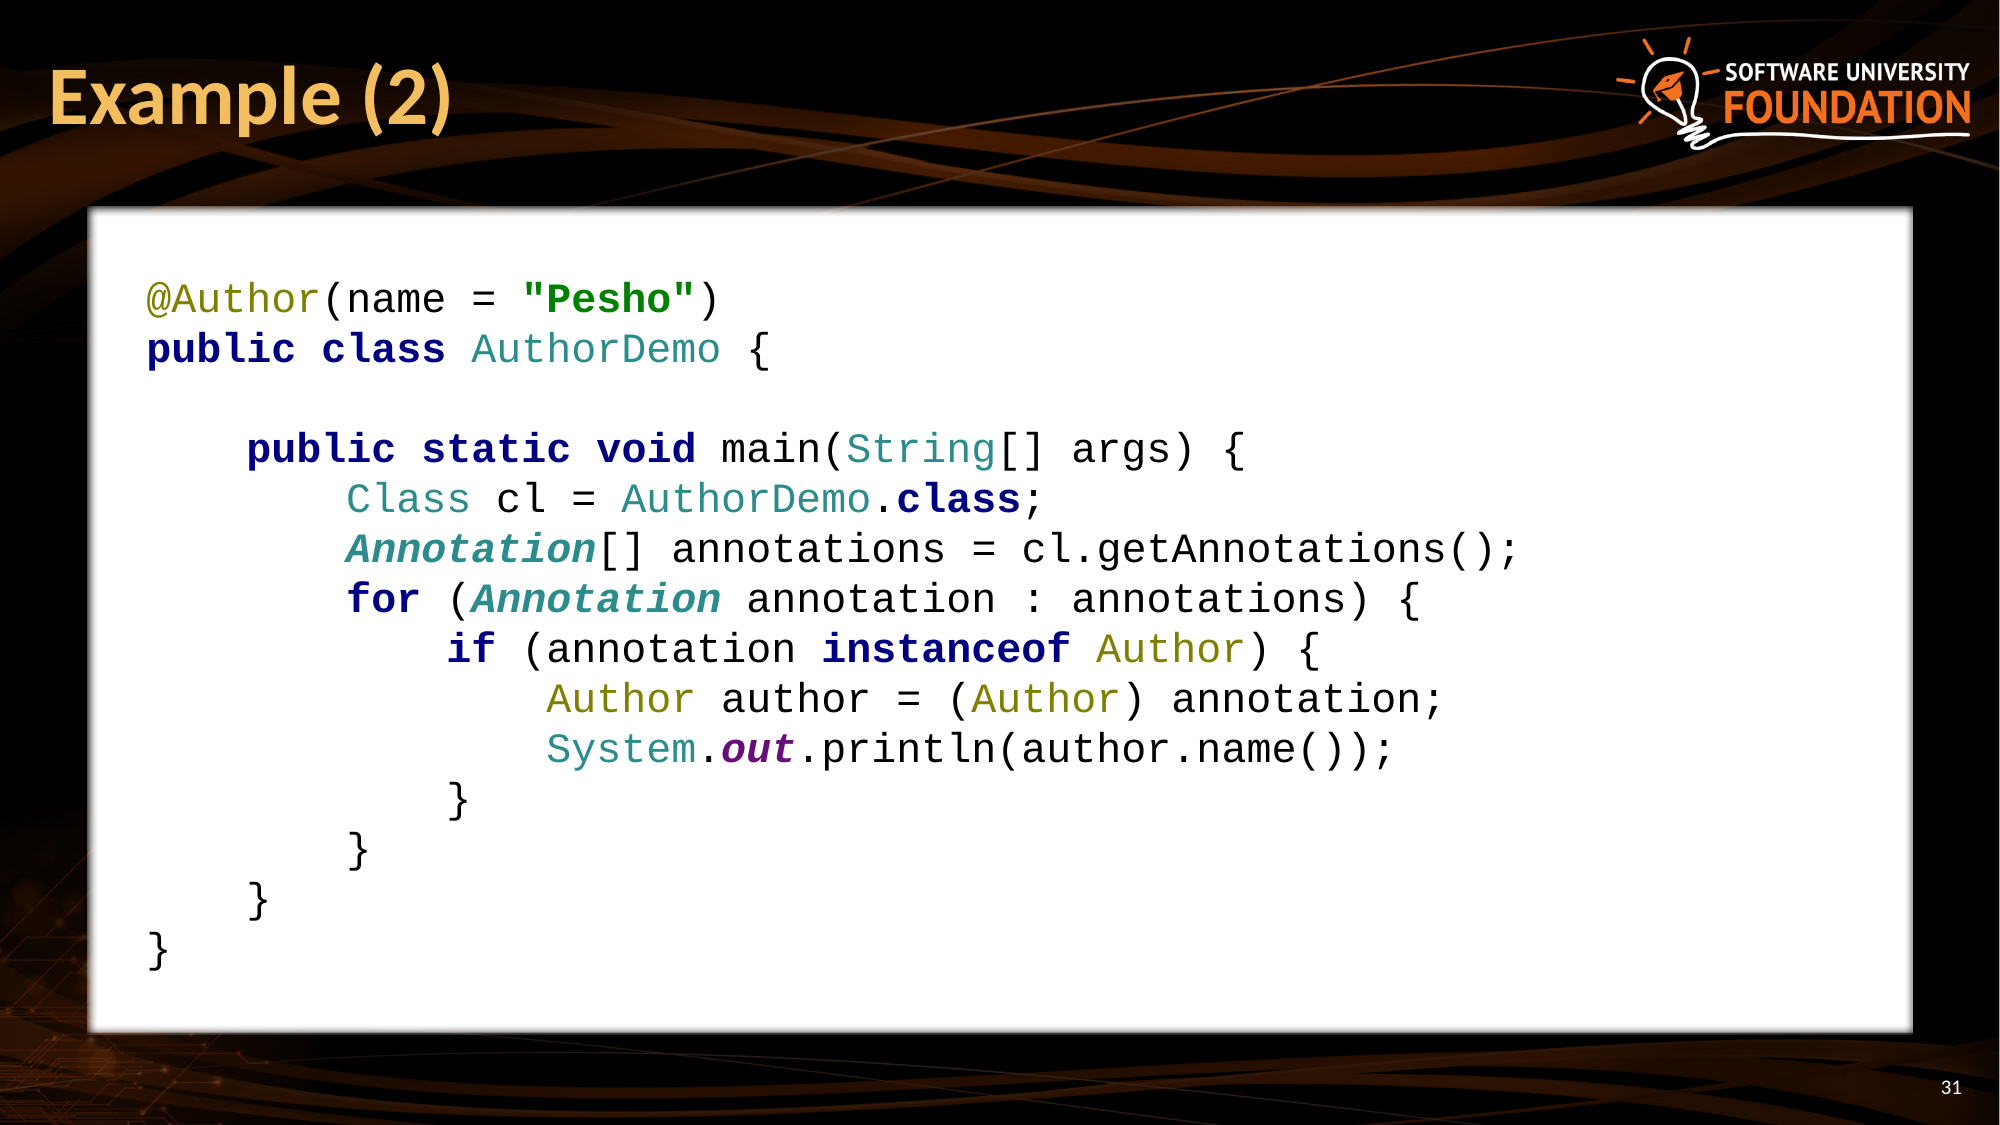

# Example (2)
@Author(name = "Pesho")
public class AuthorDemo {
    public static void main(String[] args) {
        Class cl = AuthorDemo.class;
        Annotation[] annotations = cl.getAnnotations();
        for (Annotation annotation : annotations) {
            if (annotation instanceof Author) {
                Author author = (Author) annotation;
                System.out.println(author.name());
            }
        }
    }
}

31